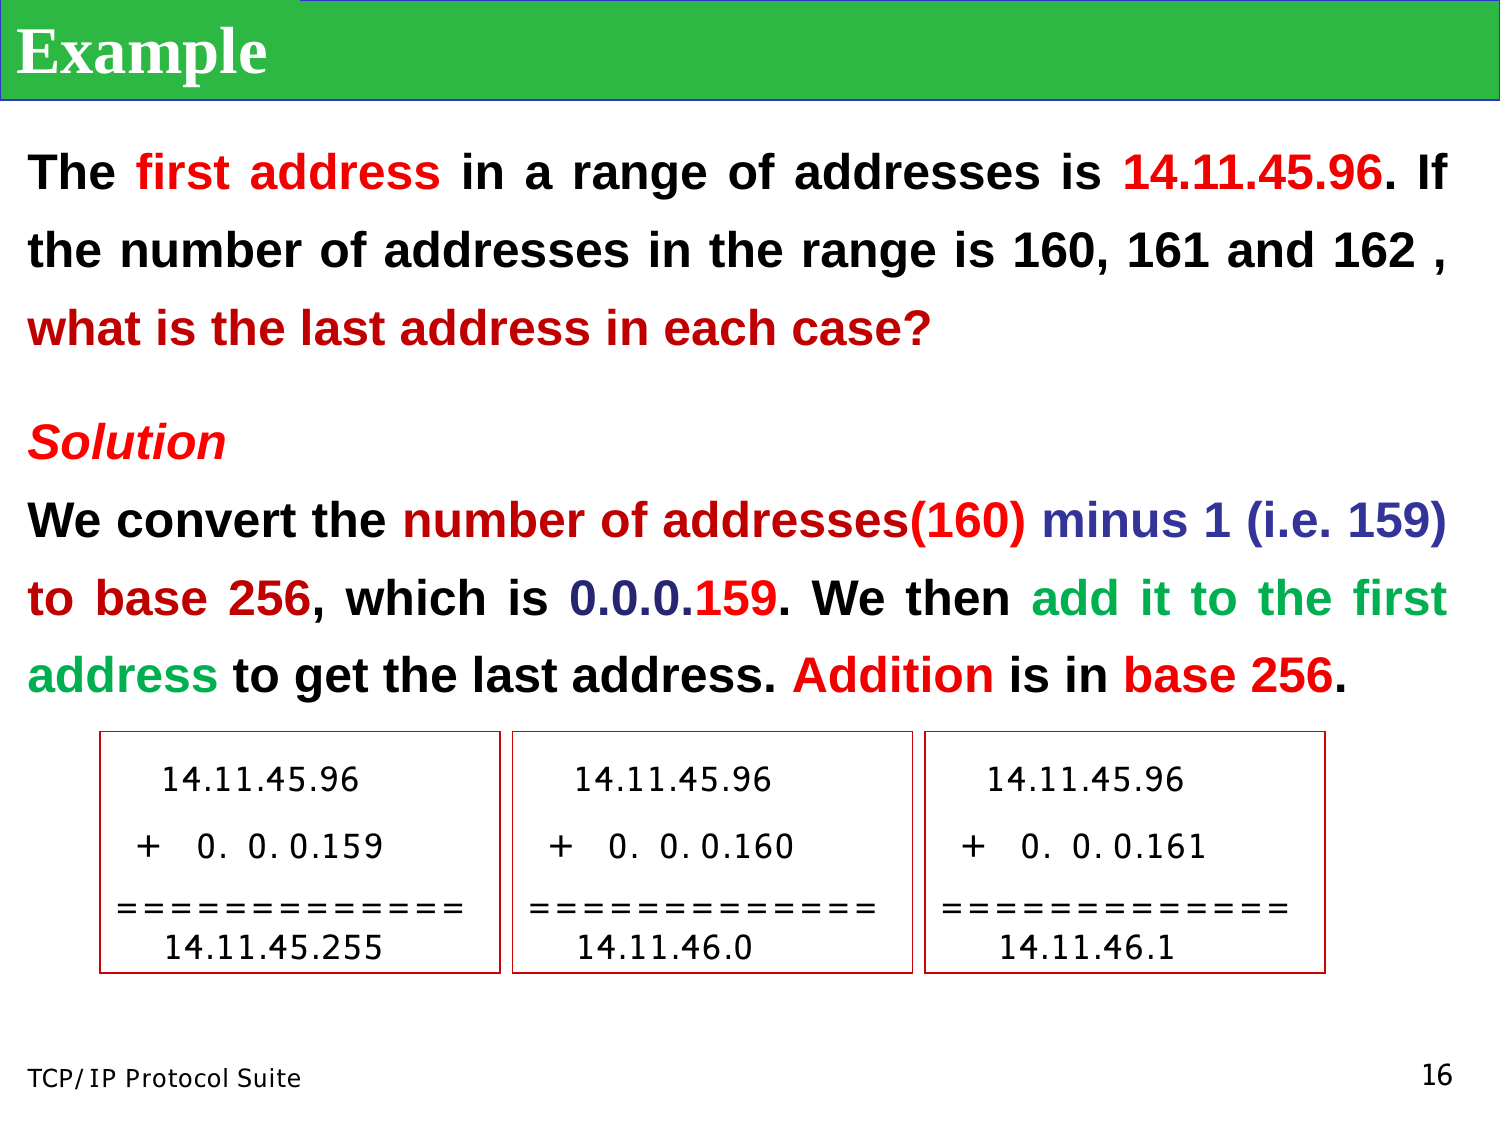

Example
The first address in a range of addresses is 14.11.45.96. If the number of addresses in the range is 160, 161 and 162 , what is the last address in each case?

Solution
We convert the number of addresses(160) minus 1 (i.e. 159) to base 256, which is 0.0.0.159. We then add it to the first address to get the last address. Addition is in base 256.
     14.11.45.96
  +   0.  0. 0.159
=============
     14.11.45.255
     14.11.45.96
  +   0.  0. 0.160
=============
     14.11.46.0
     14.11.45.96
  +   0.  0. 0.161
=============
      14.11.46.1
16
TCP/IP Protocol Suite